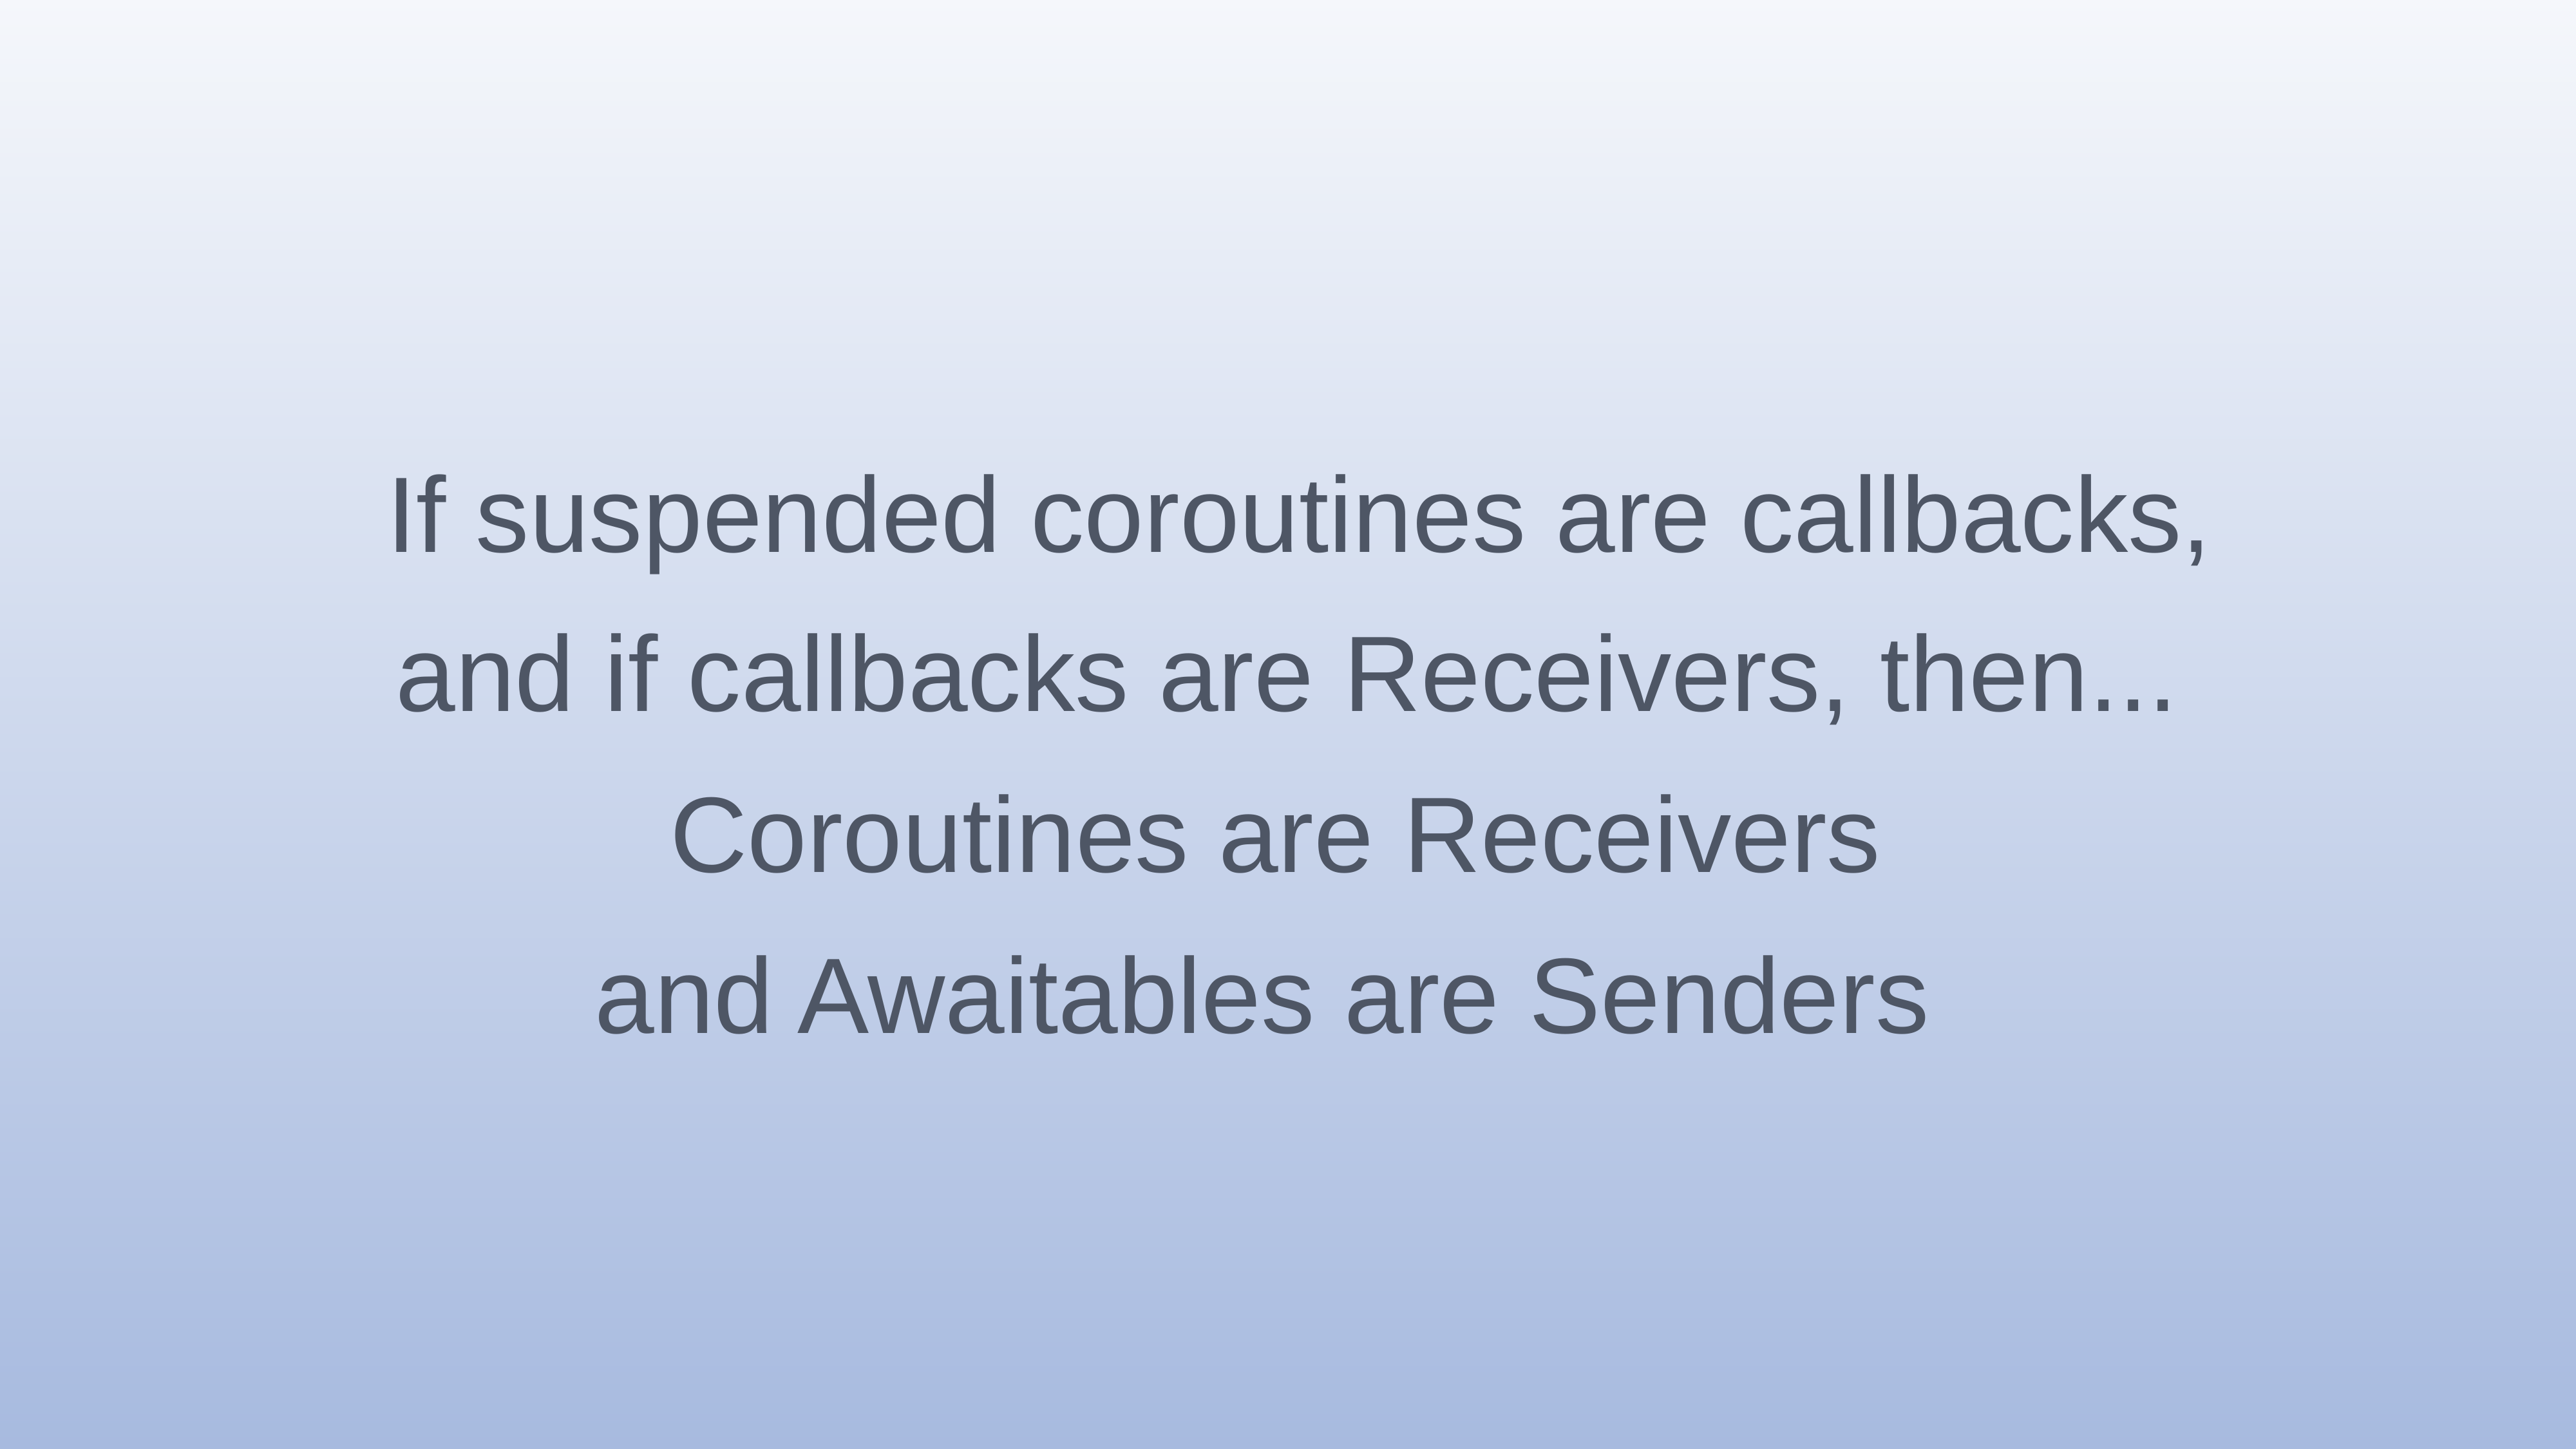

If suspended coroutines are callbacks,
and if callbacks are Receivers, then...
Coroutines are Receivers
and Awaitables are Senders